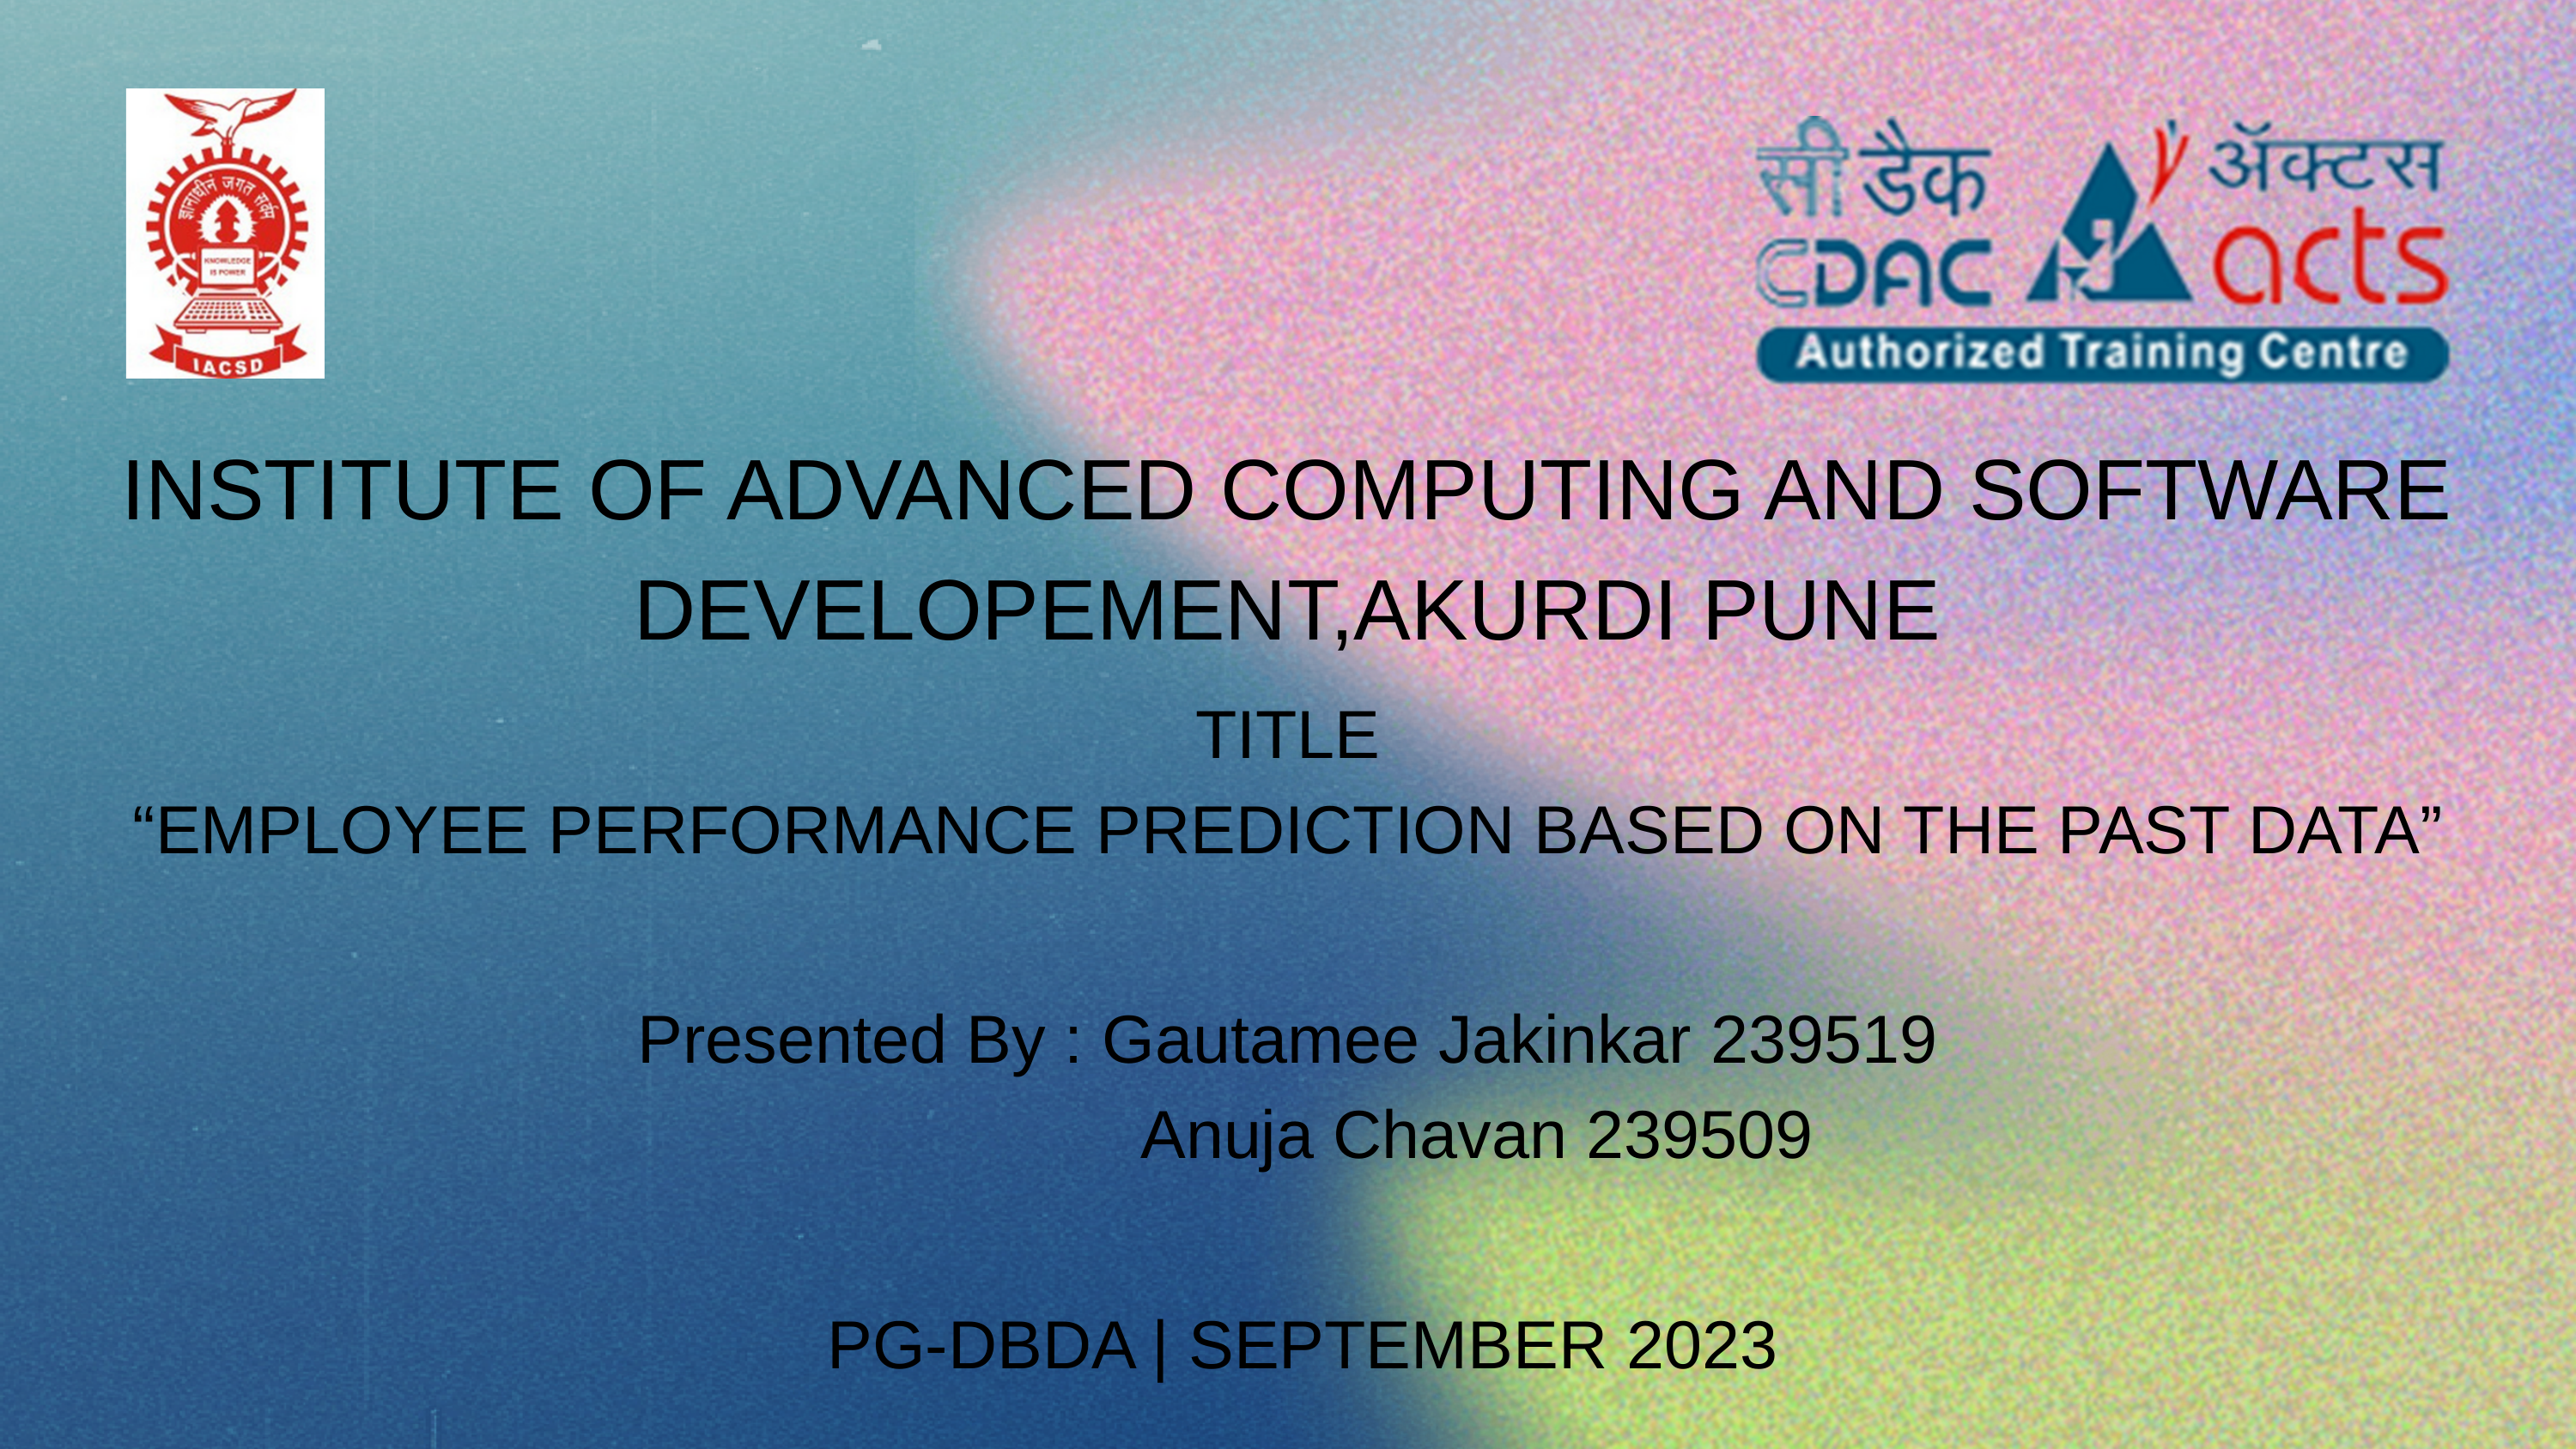

INSTITUTE OF ADVANCED COMPUTING AND SOFTWARE DEVELOPEMENT,AKURDI PUNE
TITLE
“EMPLOYEE PERFORMANCE PREDICTION BASED ON THE PAST DATA”
Presented By : Gautamee Jakinkar 239519
                    Anuja Chavan 239509
PG-DBDA | SEPTEMBER 2023